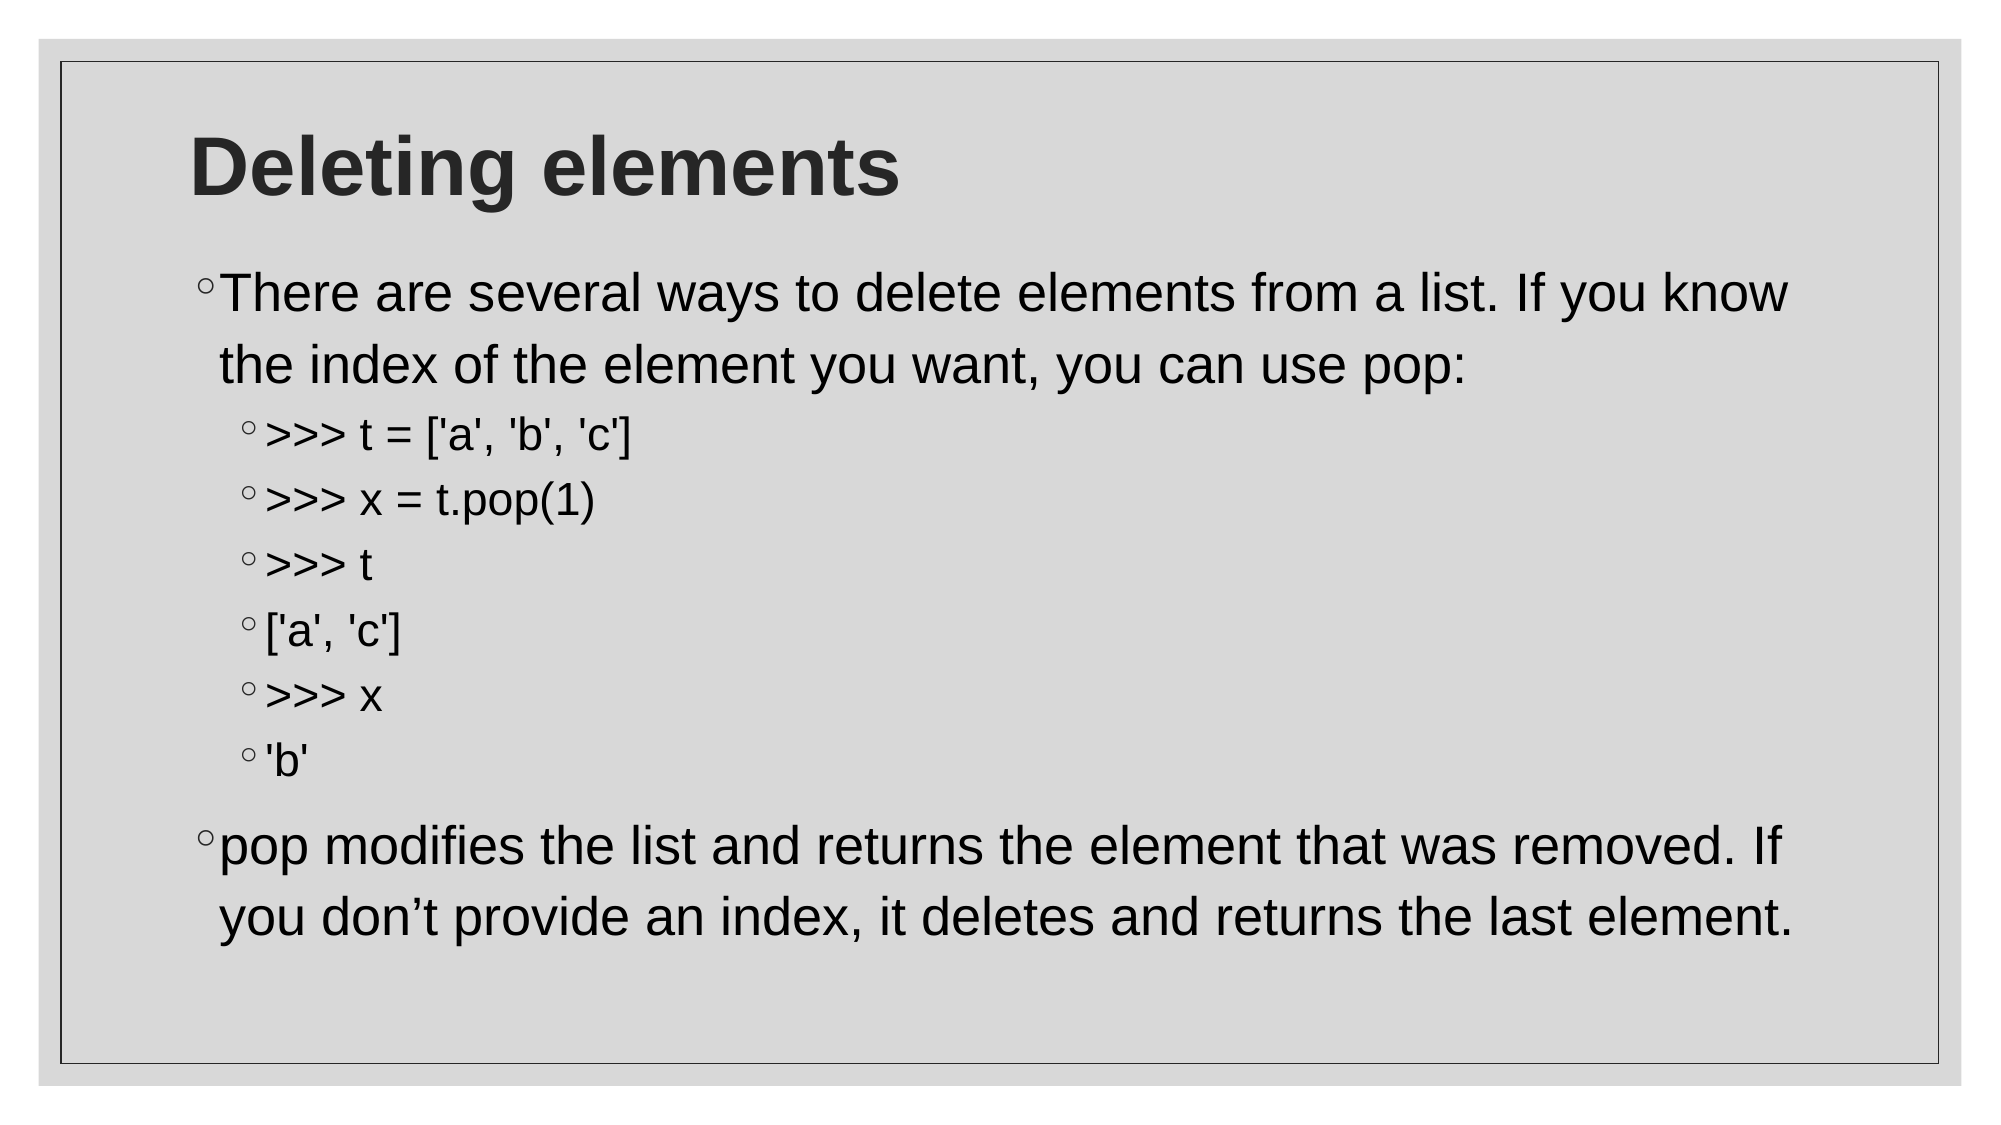

# Deleting elements
There are several ways to delete elements from a list. If you know the index of the element you want, you can use pop:
>>> t = ['a', 'b', 'c']
>>> x = t.pop(1)
>>> t
['a', 'c']
>>> x
'b'
pop modifies the list and returns the element that was removed. If you don’t provide an index, it deletes and returns the last element.